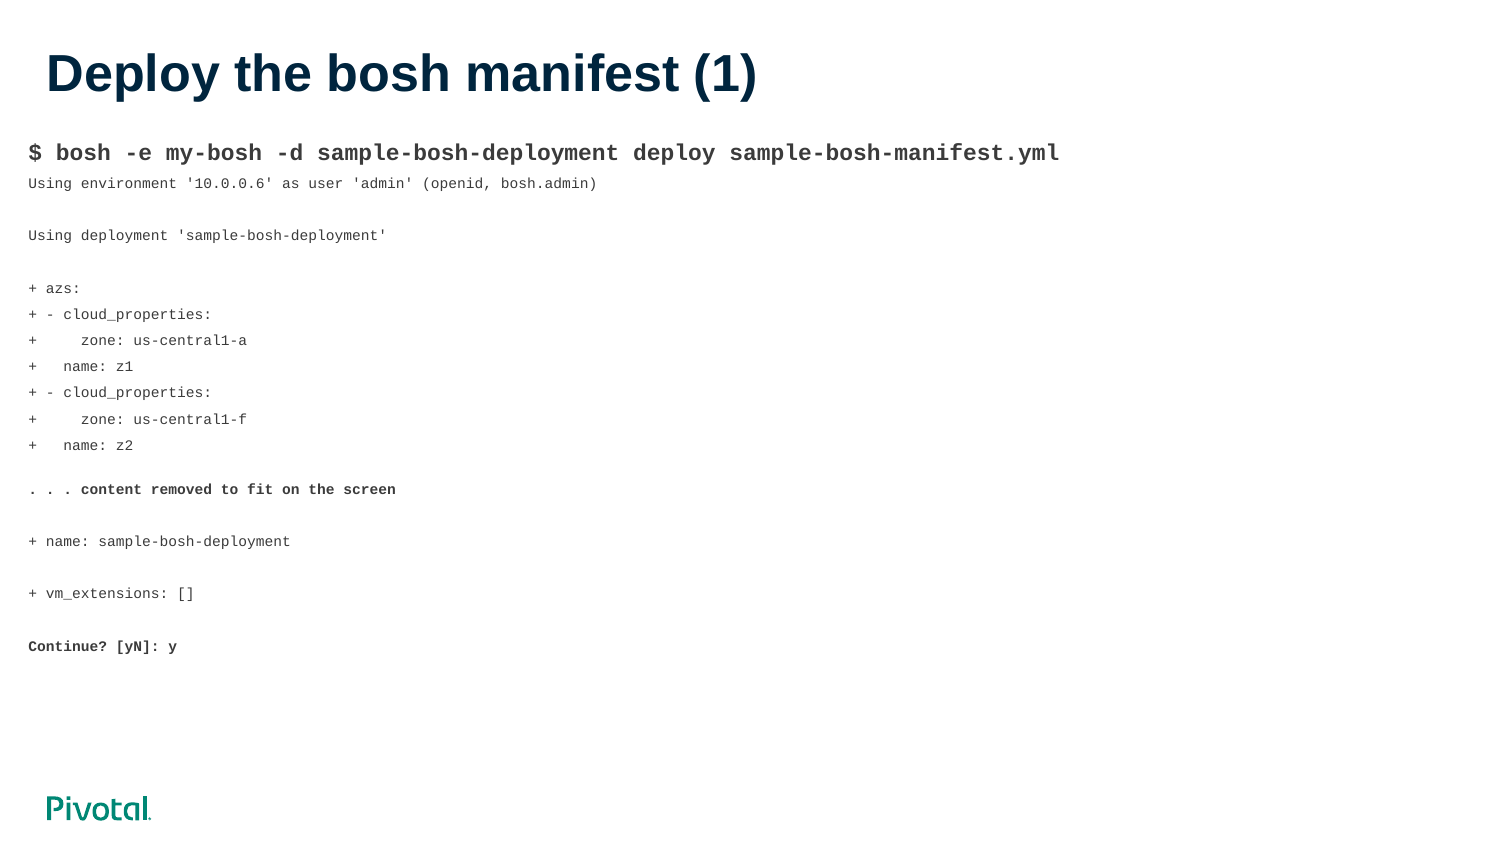

# Deploy the bosh manifest (1)
$ bosh -e my-bosh -d sample-bosh-deployment deploy sample-bosh-manifest.yml
Using environment '10.0.0.6' as user 'admin' (openid, bosh.admin)
Using deployment 'sample-bosh-deployment'
+ azs:
+ - cloud_properties:
+     zone: us-central1-a
+   name: z1
+ - cloud_properties:
+     zone: us-central1-f
+   name: z2
. . . content removed to fit on the screen
+ name: sample-bosh-deployment
+ vm_extensions: []
Continue? [yN]: y